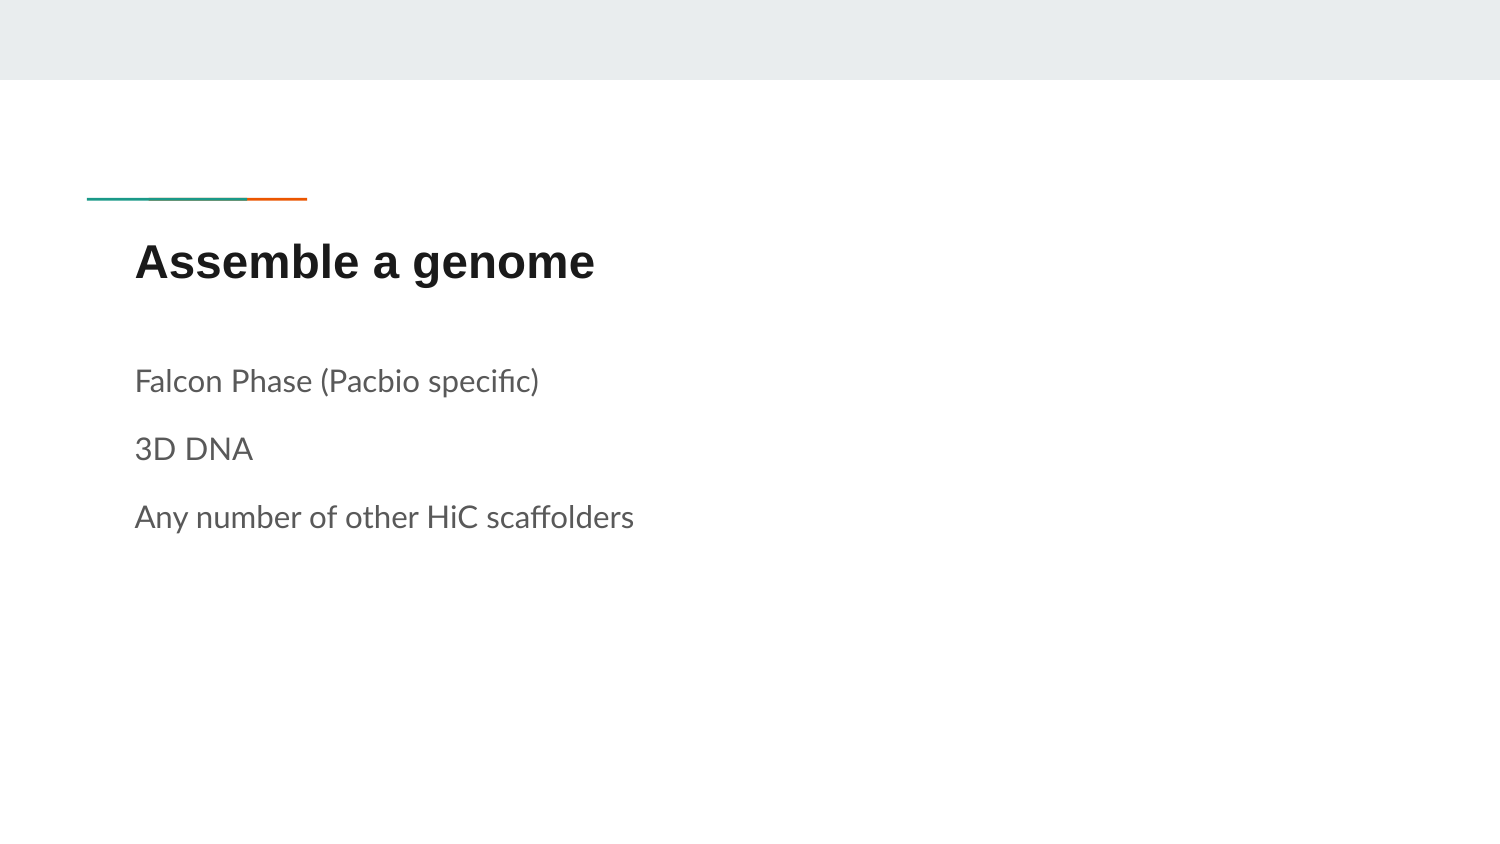

# Assemble a genome
Falcon Phase (Pacbio specific)
3D DNA
Any number of other HiC scaffolders